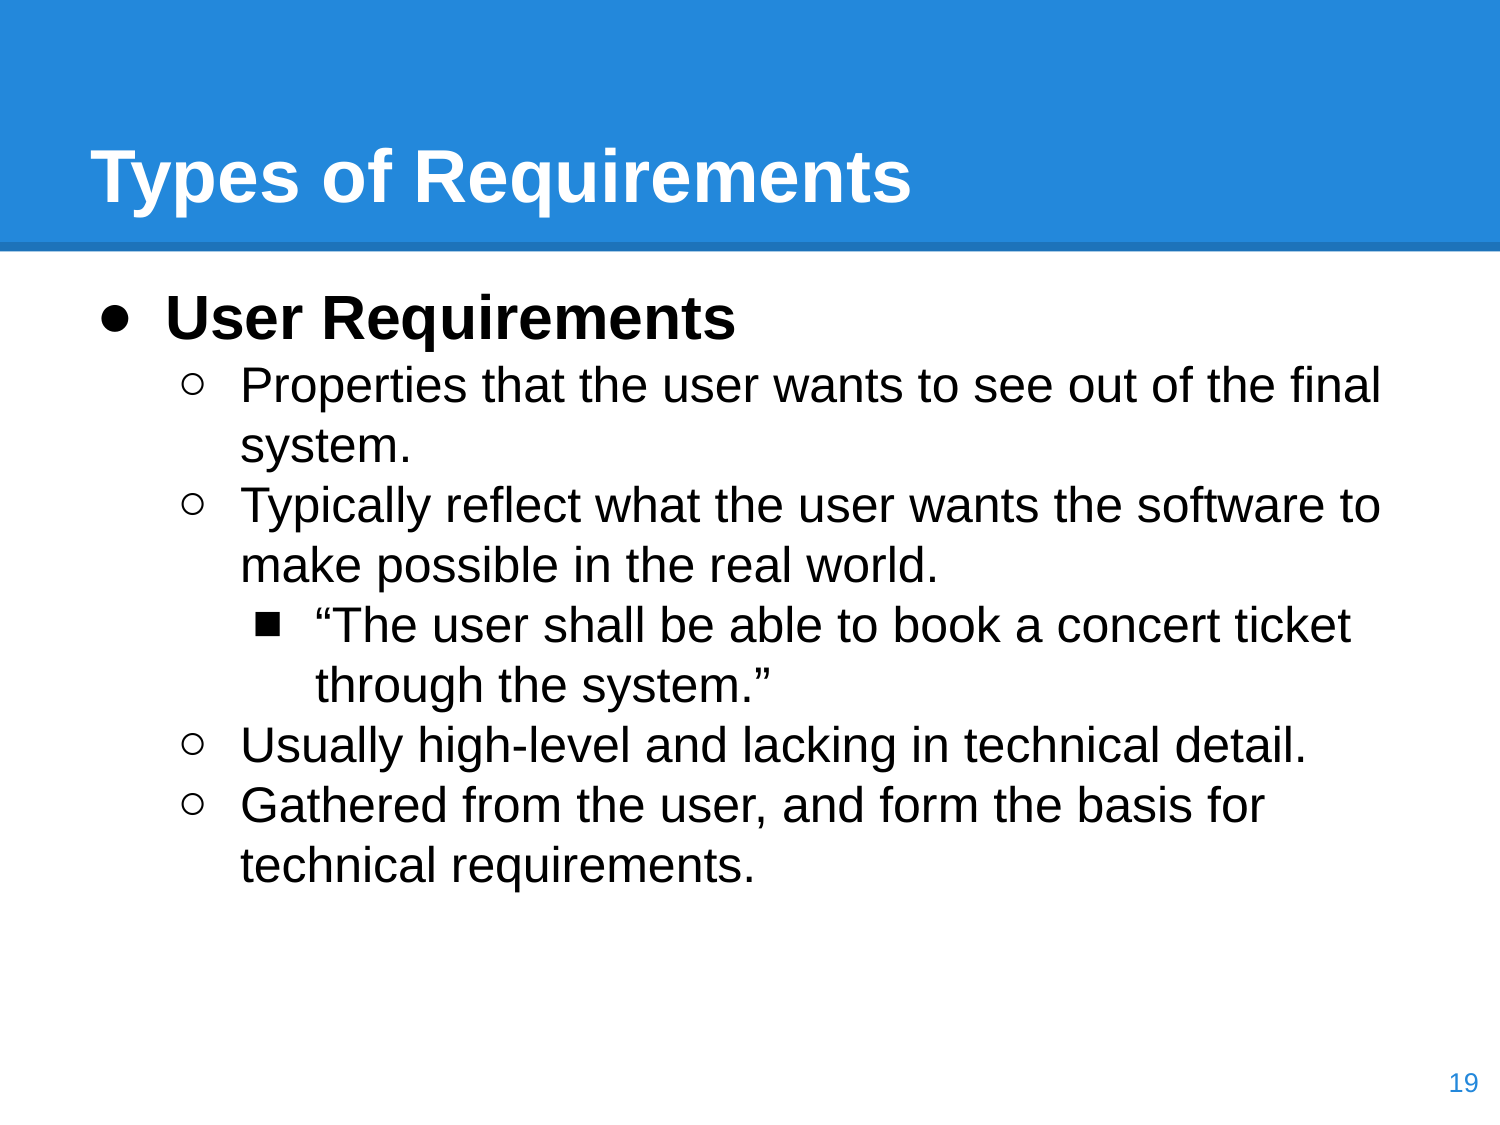

# Types of Requirements
User Requirements
Properties that the user wants to see out of the final system.
Typically reflect what the user wants the software to make possible in the real world.
“The user shall be able to book a concert ticket through the system.”
Usually high-level and lacking in technical detail.
Gathered from the user, and form the basis for technical requirements.
19